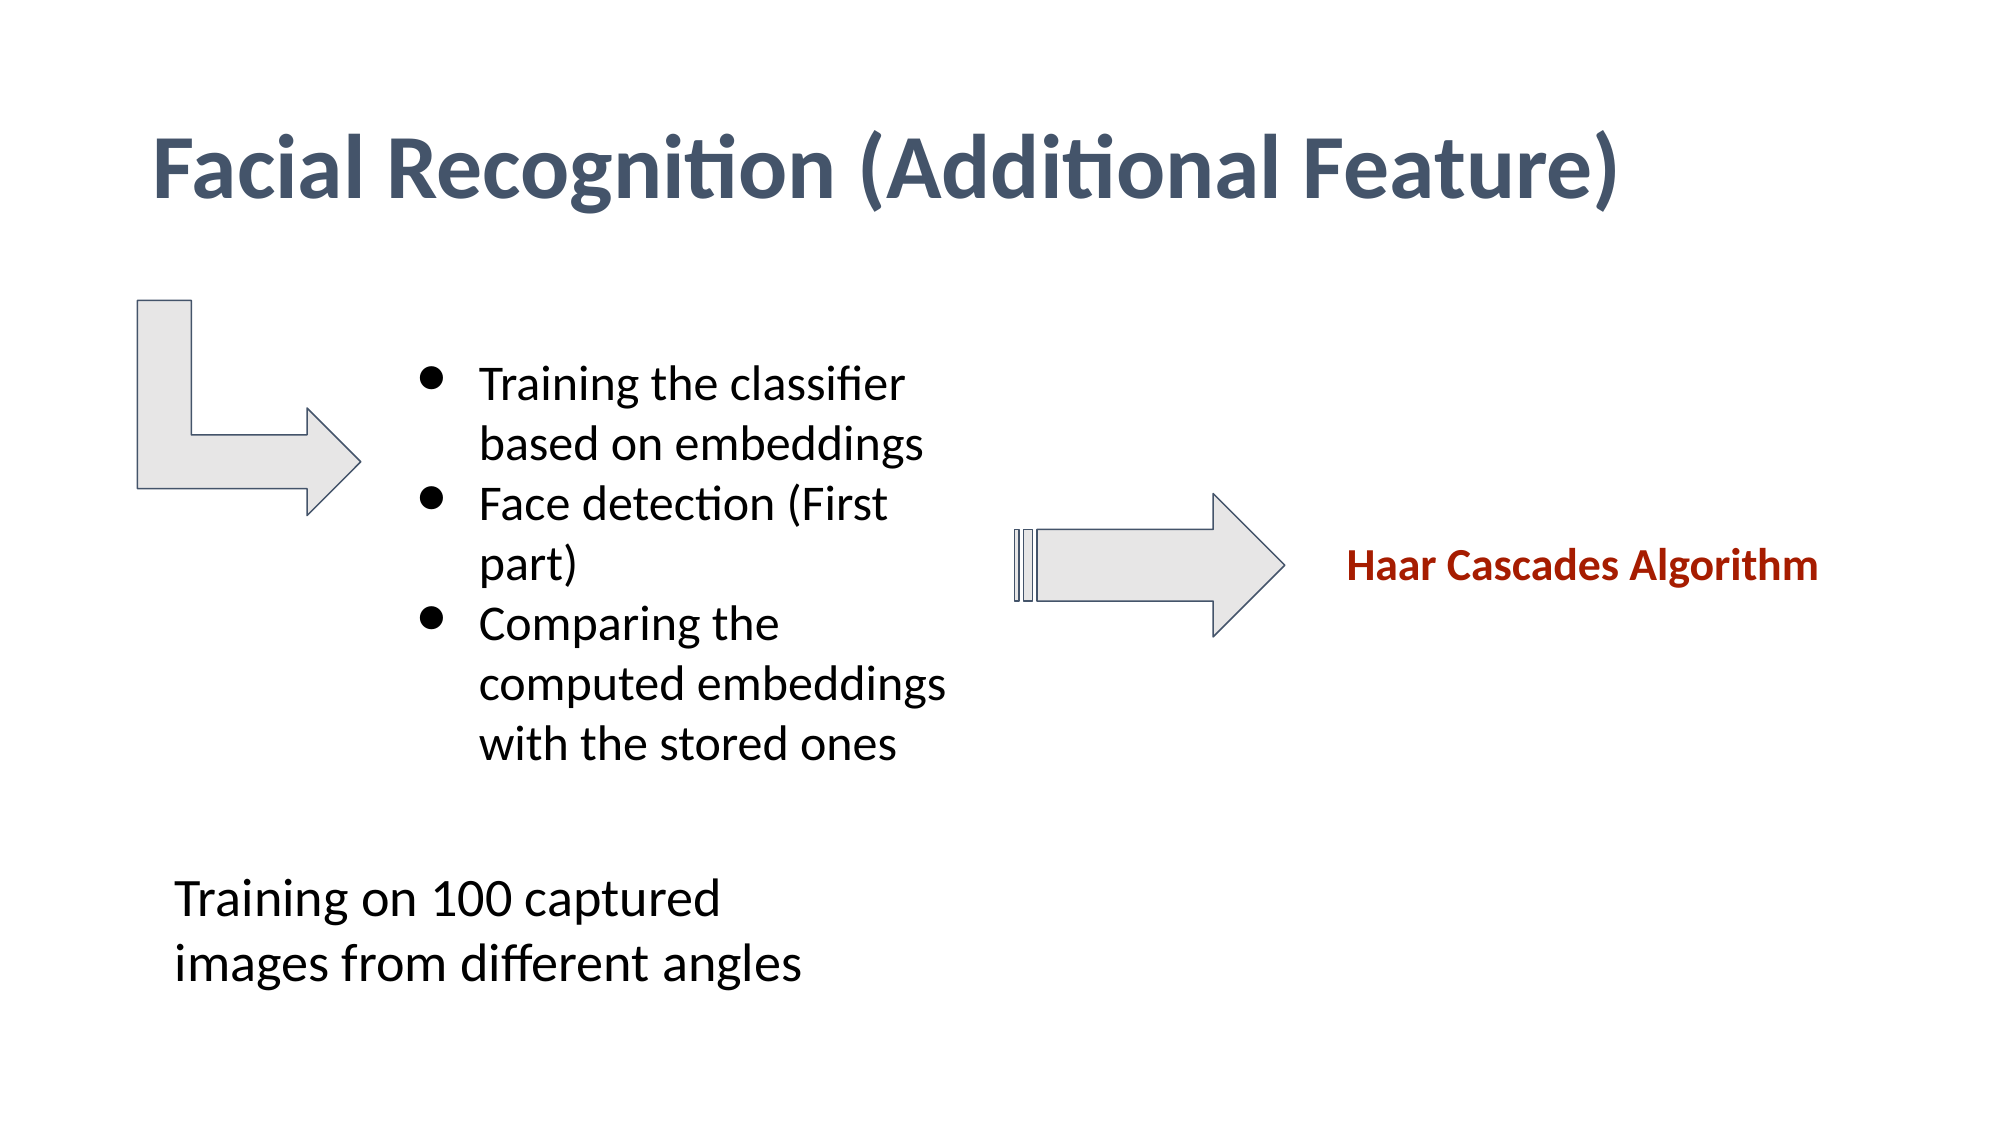

# Facial Recognition (Additional Feature)

Training the classifier based on embeddings
Face detection (First part)
Comparing the computed embeddings with the stored ones

Haar Cascades Algorithm
Training on 100 captured images from different angles